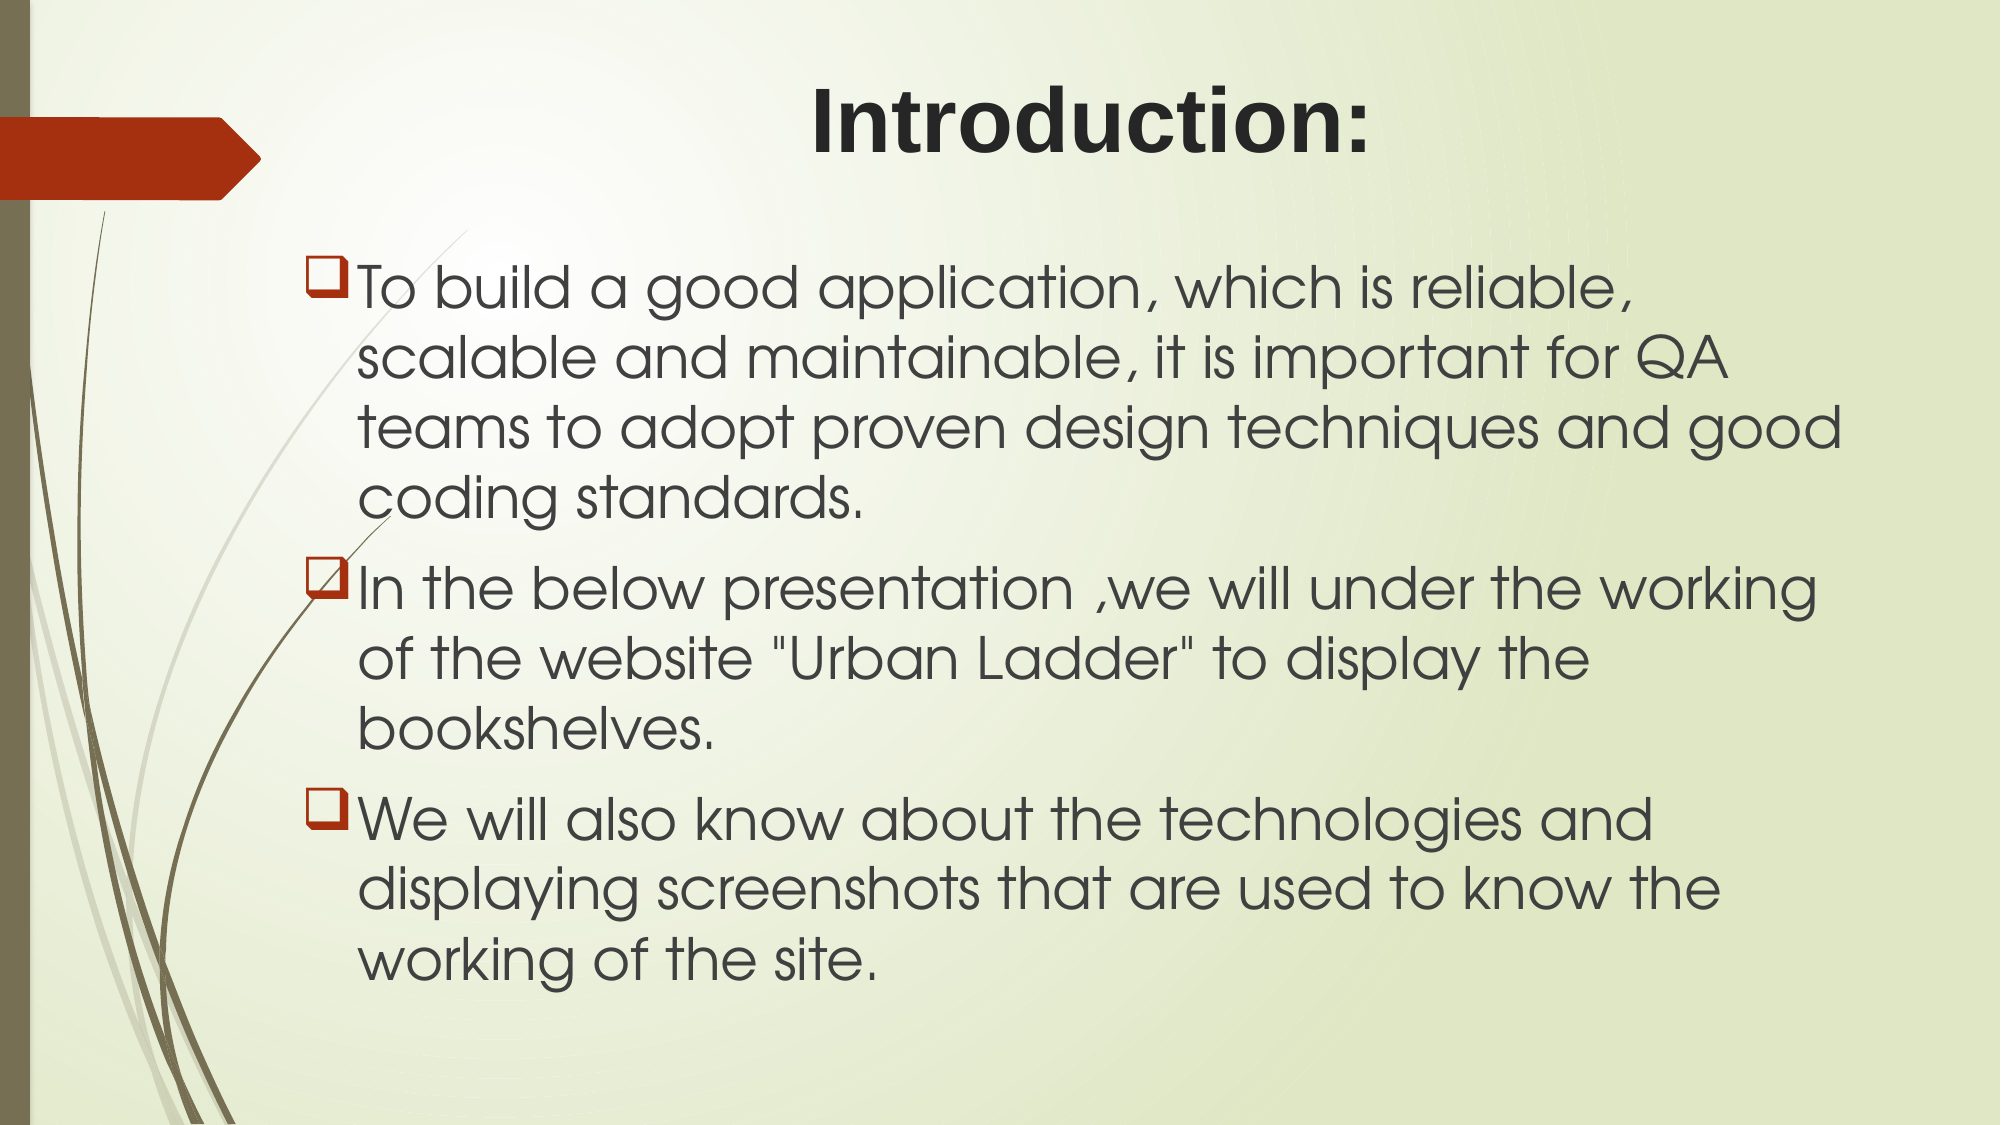

# Introduction:
To build a good application, which is reliable, scalable and maintainable, it is important for QA teams to adopt proven design techniques and good coding standards.
In the below presentation ,we will under the working of the website "Urban Ladder" to display the bookshelves.
We will also know about the technologies and displaying screenshots that are used to know the working of the site.